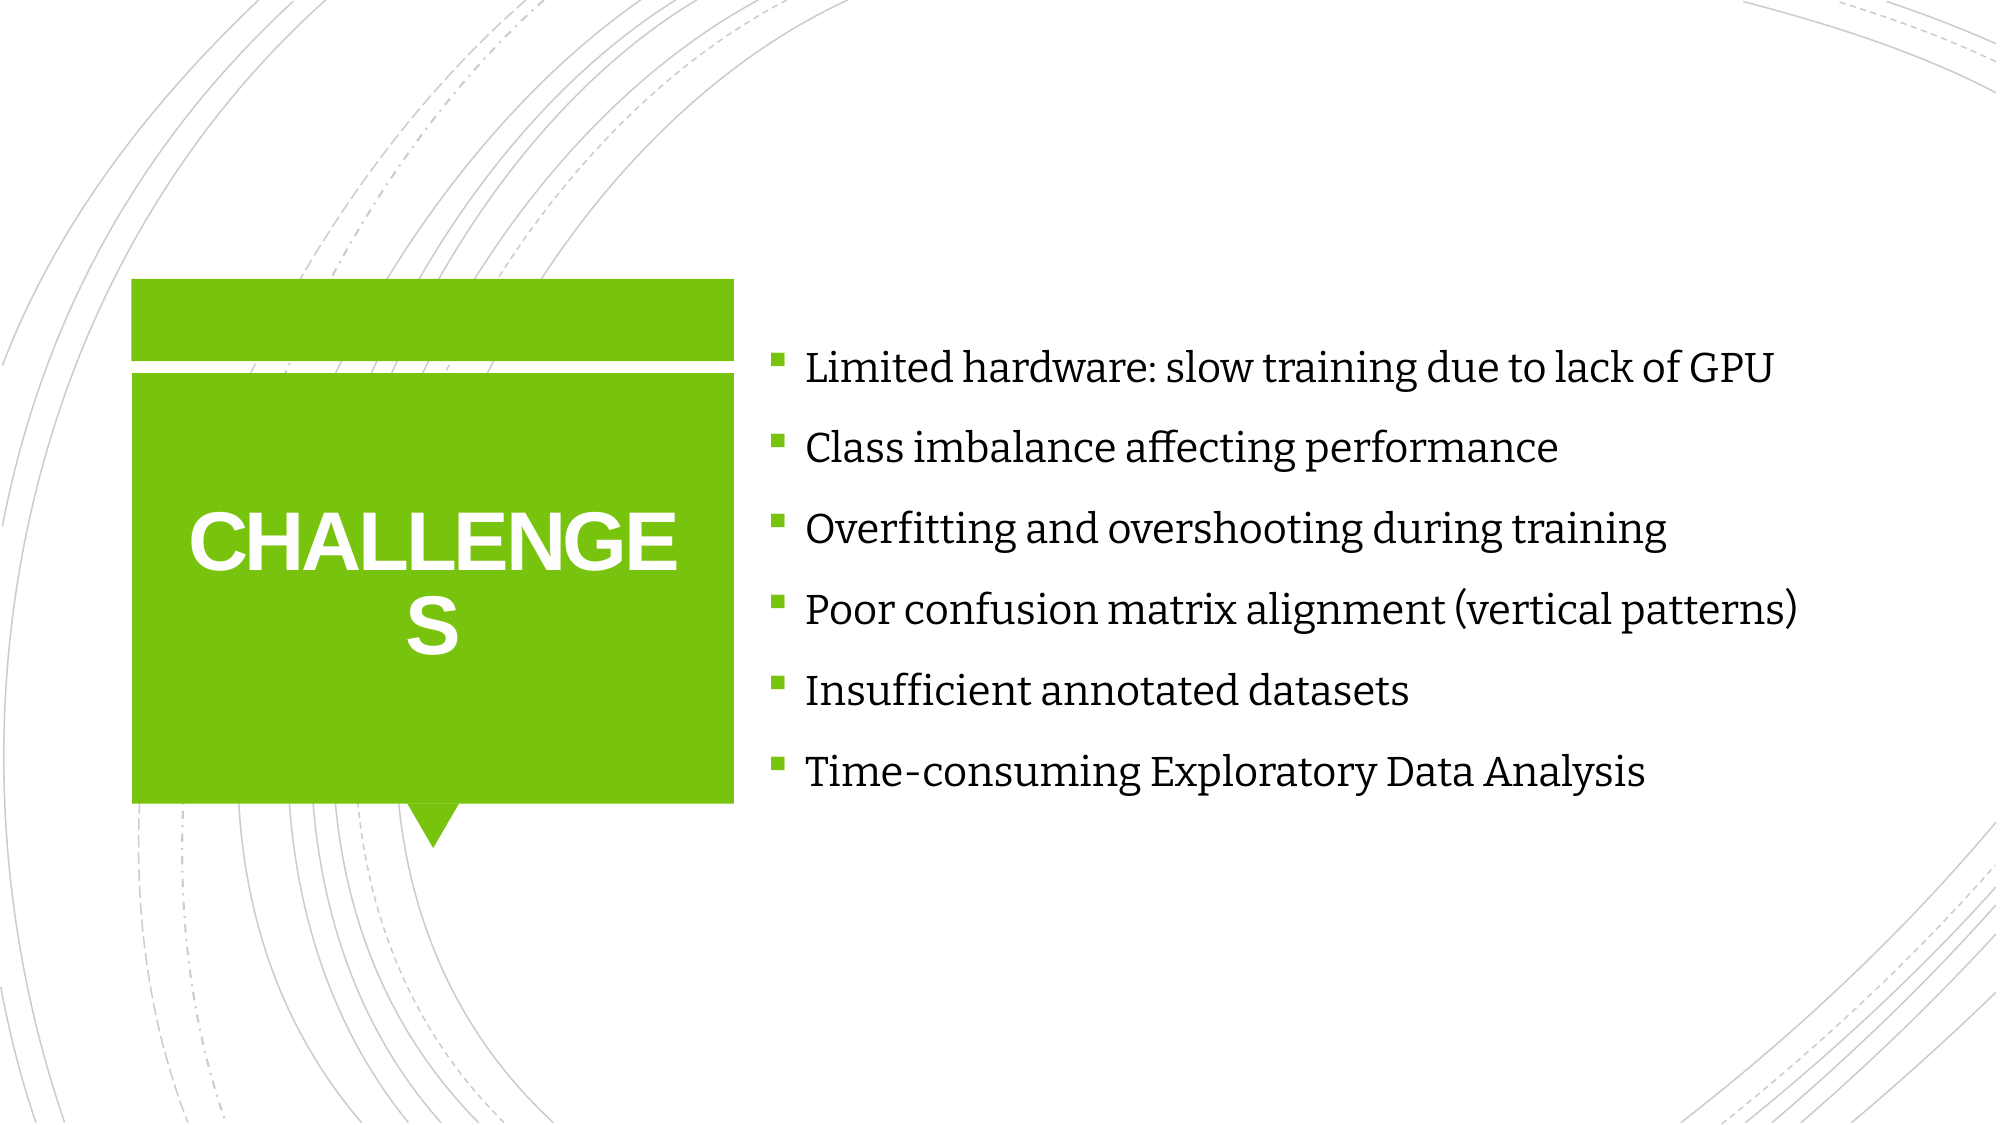

Limited hardware: slow training due to lack of GPU
Class imbalance affecting performance
Overfitting and overshooting during training
Poor confusion matrix alignment (vertical patterns)
Insufficient annotated datasets
Time-consuming Exploratory Data Analysis
# CHALLENGES